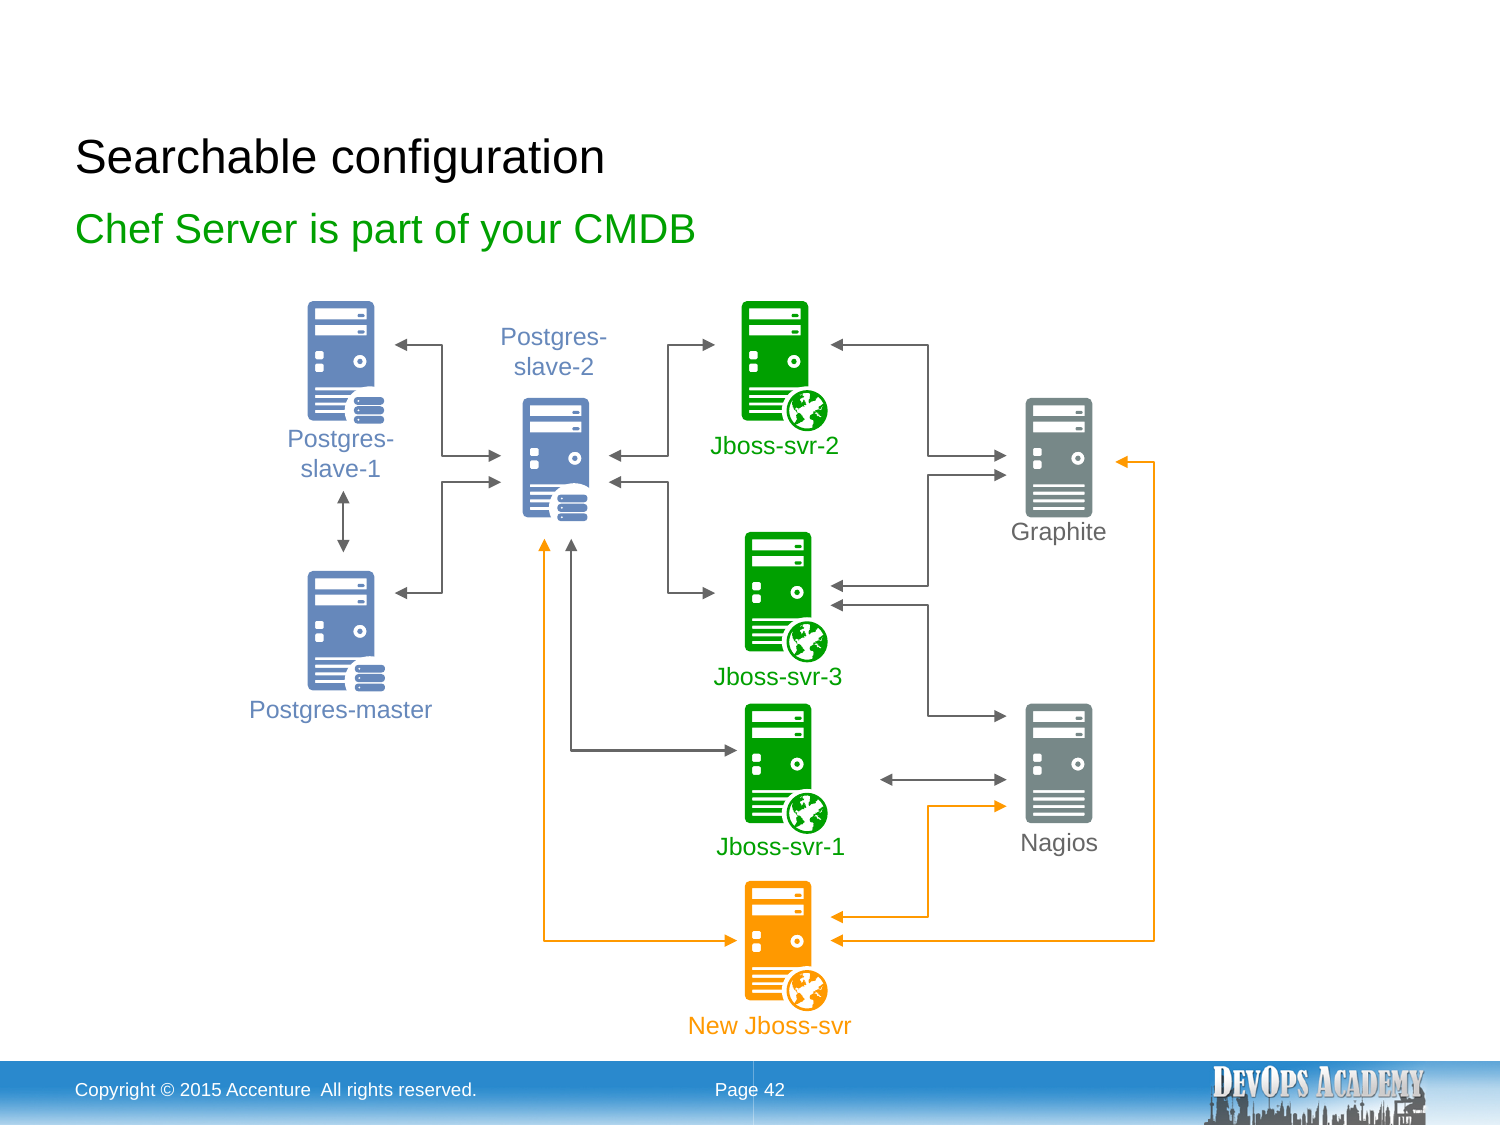

# Searchable configuration
Chef Server is part of your CMDB

Postgres-slave-2

Postgres-slave-1
Jboss-svr-2

Graphite

Jboss-svr-3
Postgres-master

Nagios
Jboss-svr-1

New Jboss-svr
Copyright © 2015 Accenture  All rights reserved.
Page 42